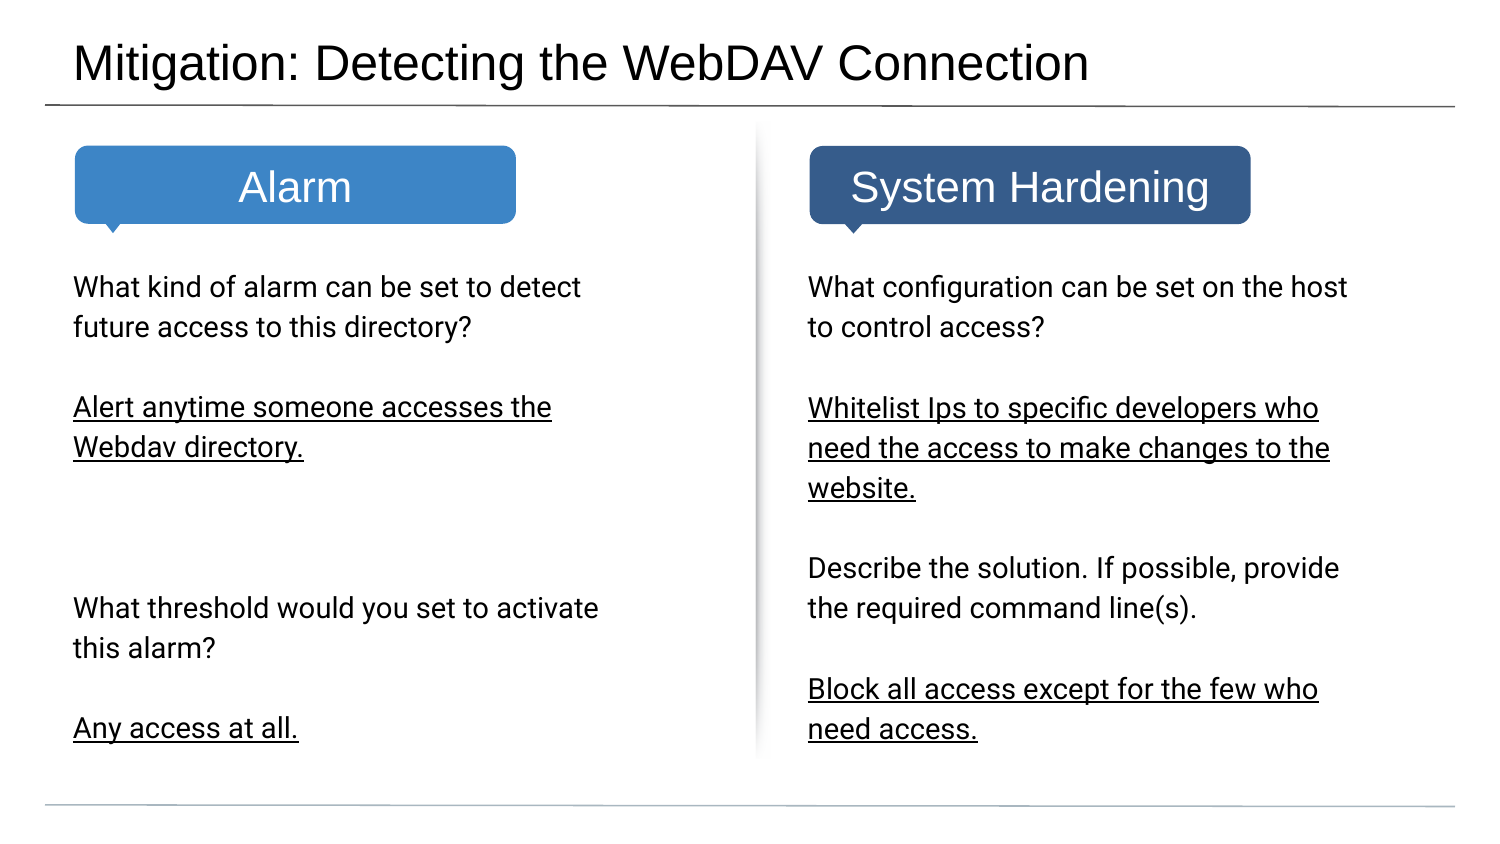

# Mitigation: Detecting the WebDAV Connection
What kind of alarm can be set to detect future access to this directory?

Alert anytime someone accesses the Webdav directory.

What threshold would you set to activate this alarm?

Any access at all.
What configuration can be set on the host to control access?

Whitelist Ips to specific developers who need the access to make changes to the website.

Describe the solution. If possible, provide the required command line(s).

Block all access except for the few who need access.